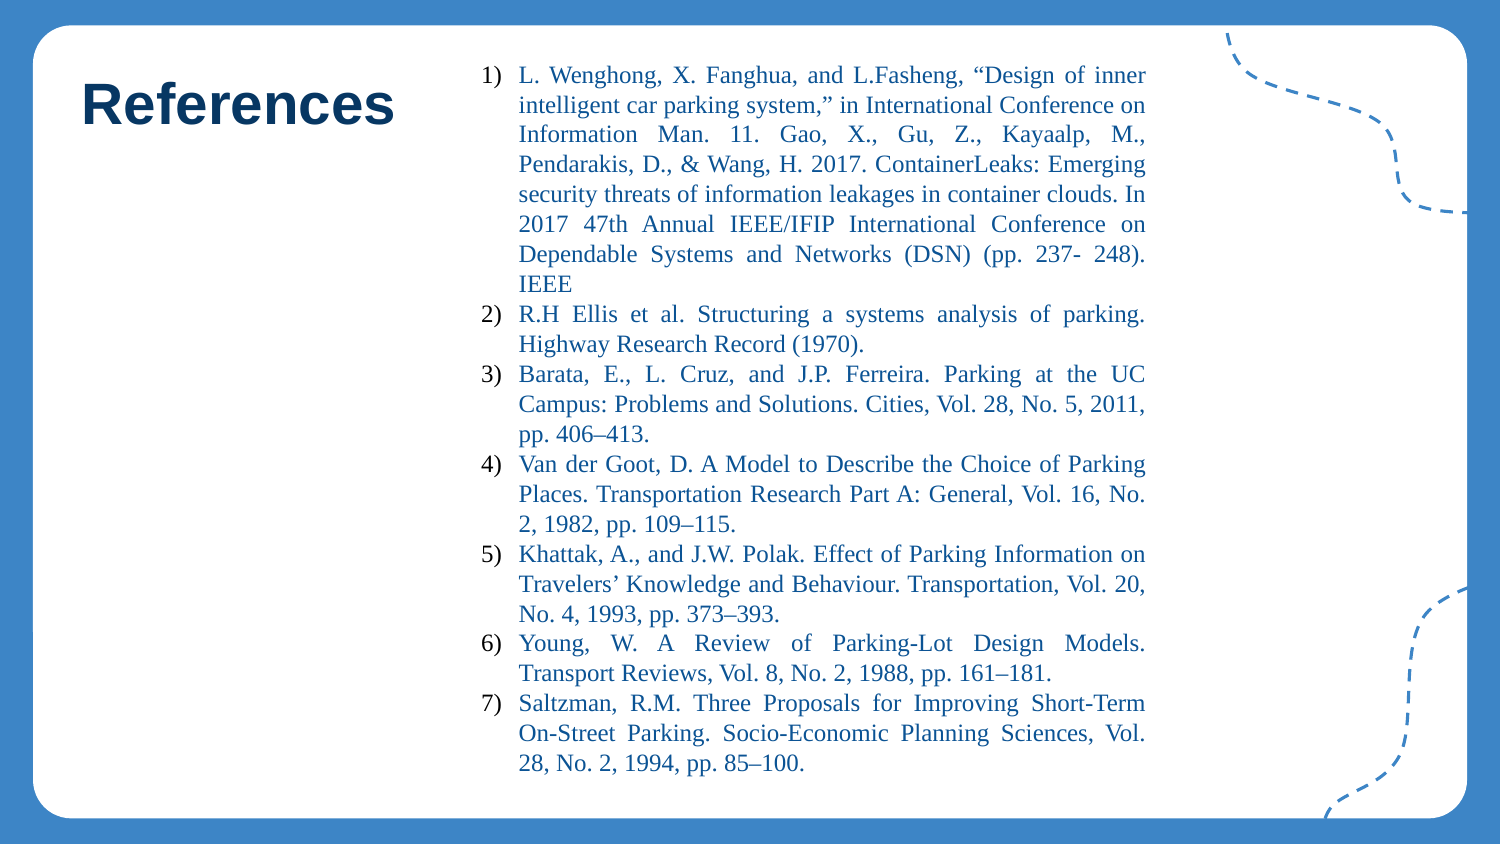

# References
L. Wenghong, X. Fanghua, and L.Fasheng, “Design of inner intelligent car parking system,” in International Conference on Information Man. 11. Gao, X., Gu, Z., Kayaalp, M., Pendarakis, D., & Wang, H. 2017. ContainerLeaks: Emerging security threats of information leakages in container clouds. In 2017 47th Annual IEEE/IFIP International Conference on Dependable Systems and Networks (DSN) (pp. 237- 248). IEEE
R.H Ellis et al. Structuring a systems analysis of parking. Highway Research Record (1970).
Barata, E., L. Cruz, and J.P. Ferreira. Parking at the UC Campus: Problems and Solutions. Cities, Vol. 28, No. 5, 2011, pp. 406–413.
Van der Goot, D. A Model to Describe the Choice of Parking Places. Transportation Research Part A: General, Vol. 16, No. 2, 1982, pp. 109–115.
Khattak, A., and J.W. Polak. Effect of Parking Information on Travelers’ Knowledge and Behaviour. Transportation, Vol. 20, No. 4, 1993, pp. 373–393.
Young, W. A Review of Parking-Lot Design Models. Transport Reviews, Vol. 8, No. 2, 1988, pp. 161–181.
Saltzman, R.M. Three Proposals for Improving Short-Term On-Street Parking. Socio-Economic Planning Sciences, Vol. 28, No. 2, 1994, pp. 85–100.